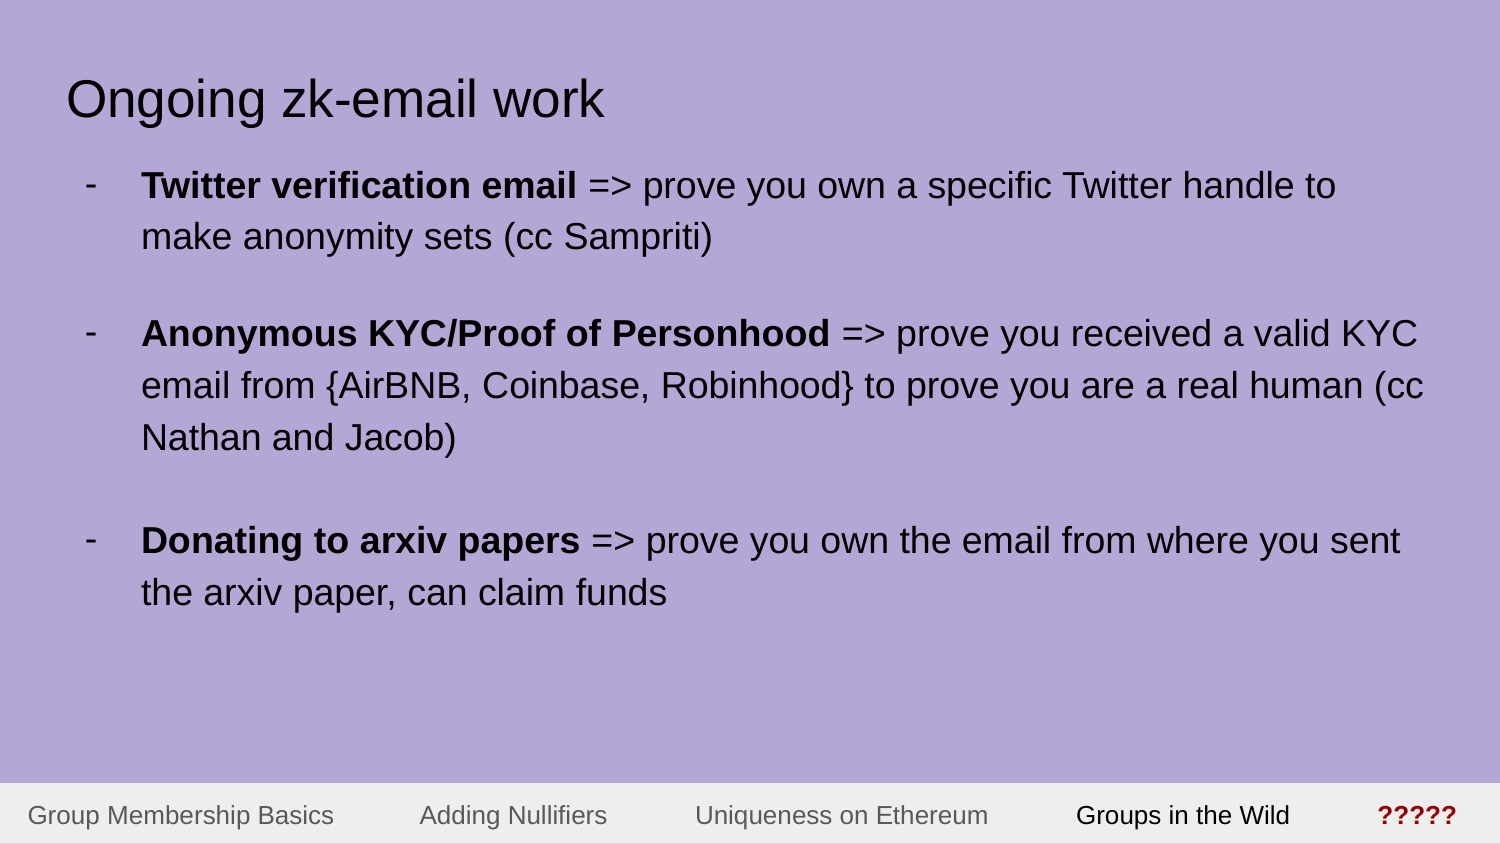

# Ongoing zk-email work
Twitter verification email => prove you own a specific Twitter handle to make anonymity sets (cc Sampriti)
Anonymous KYC/Proof of Personhood => prove you received a valid KYC email from {AirBNB, Coinbase, Robinhood} to prove you are a real human (cc Nathan and Jacob)
Donating to arxiv papers => prove you own the email from where you sent the arxiv paper, can claim funds

Group Membership Basics            Adding Nullifiers            Uniqueness on Ethereum            Groups in the Wild            ?????